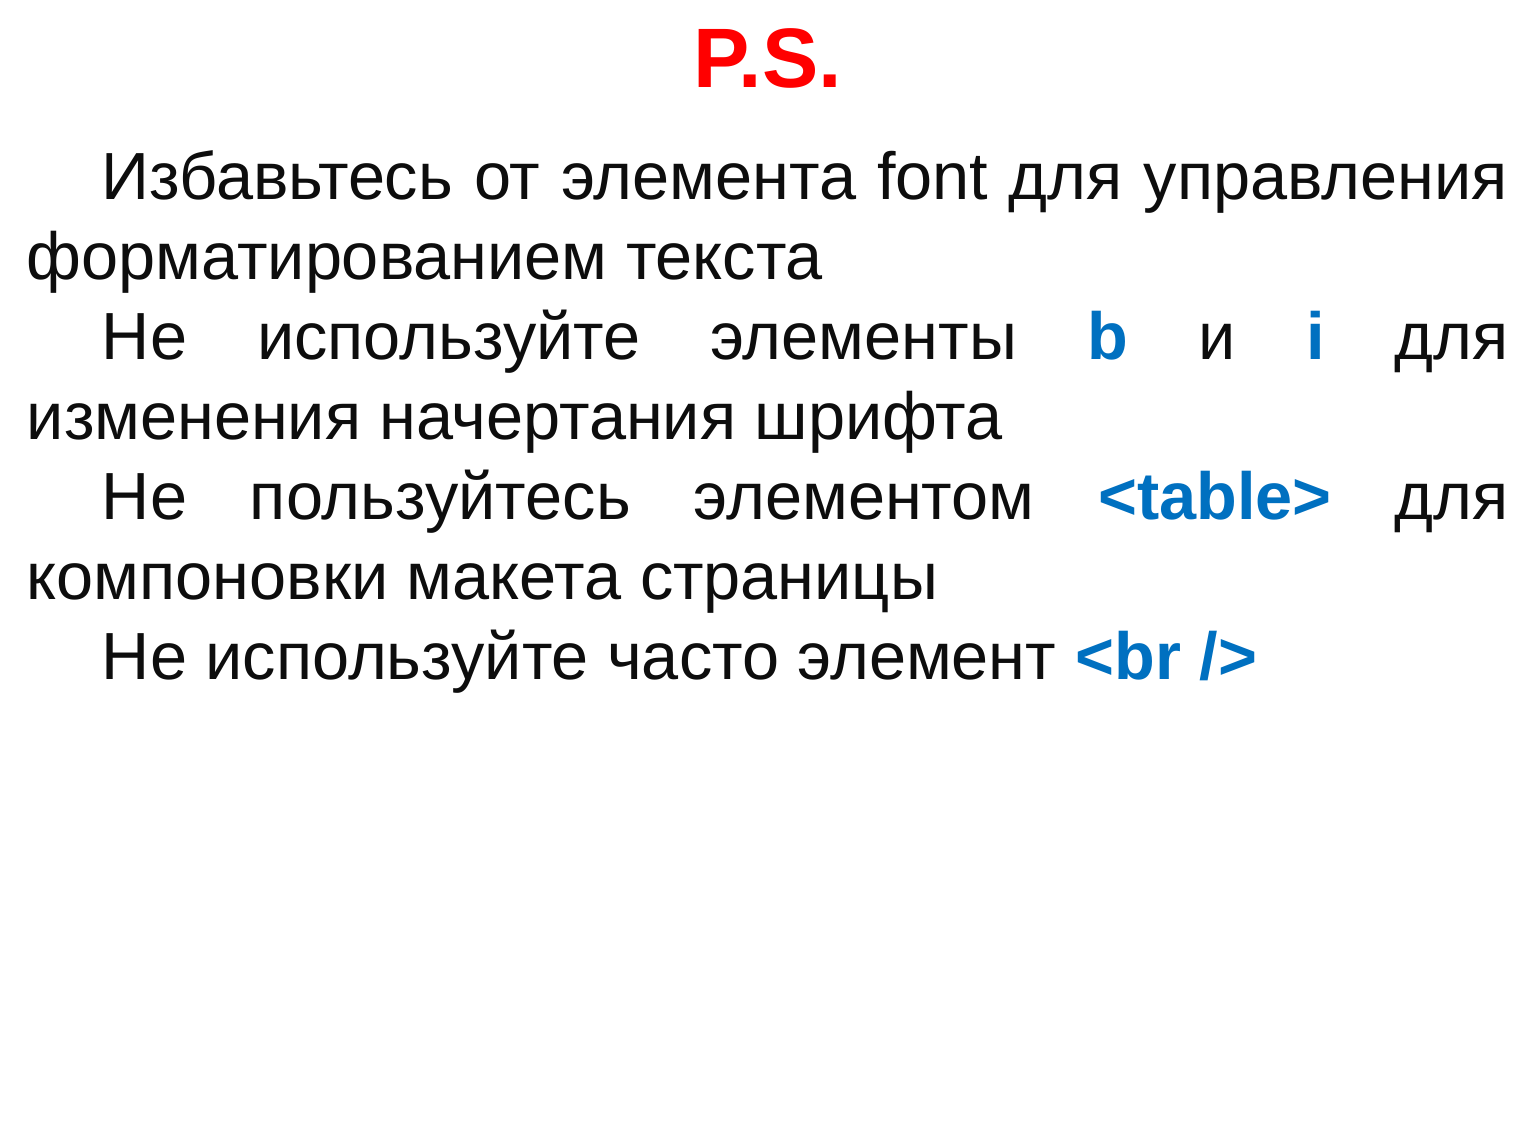

# P.S.
Избавьтесь от элемента font для управления форматированием текста
Не используйте элементы b и i для изменения начертания шрифта
Не пользуйтесь элементом <table> для компоновки макета страницы
Не используйте часто элемент <br />